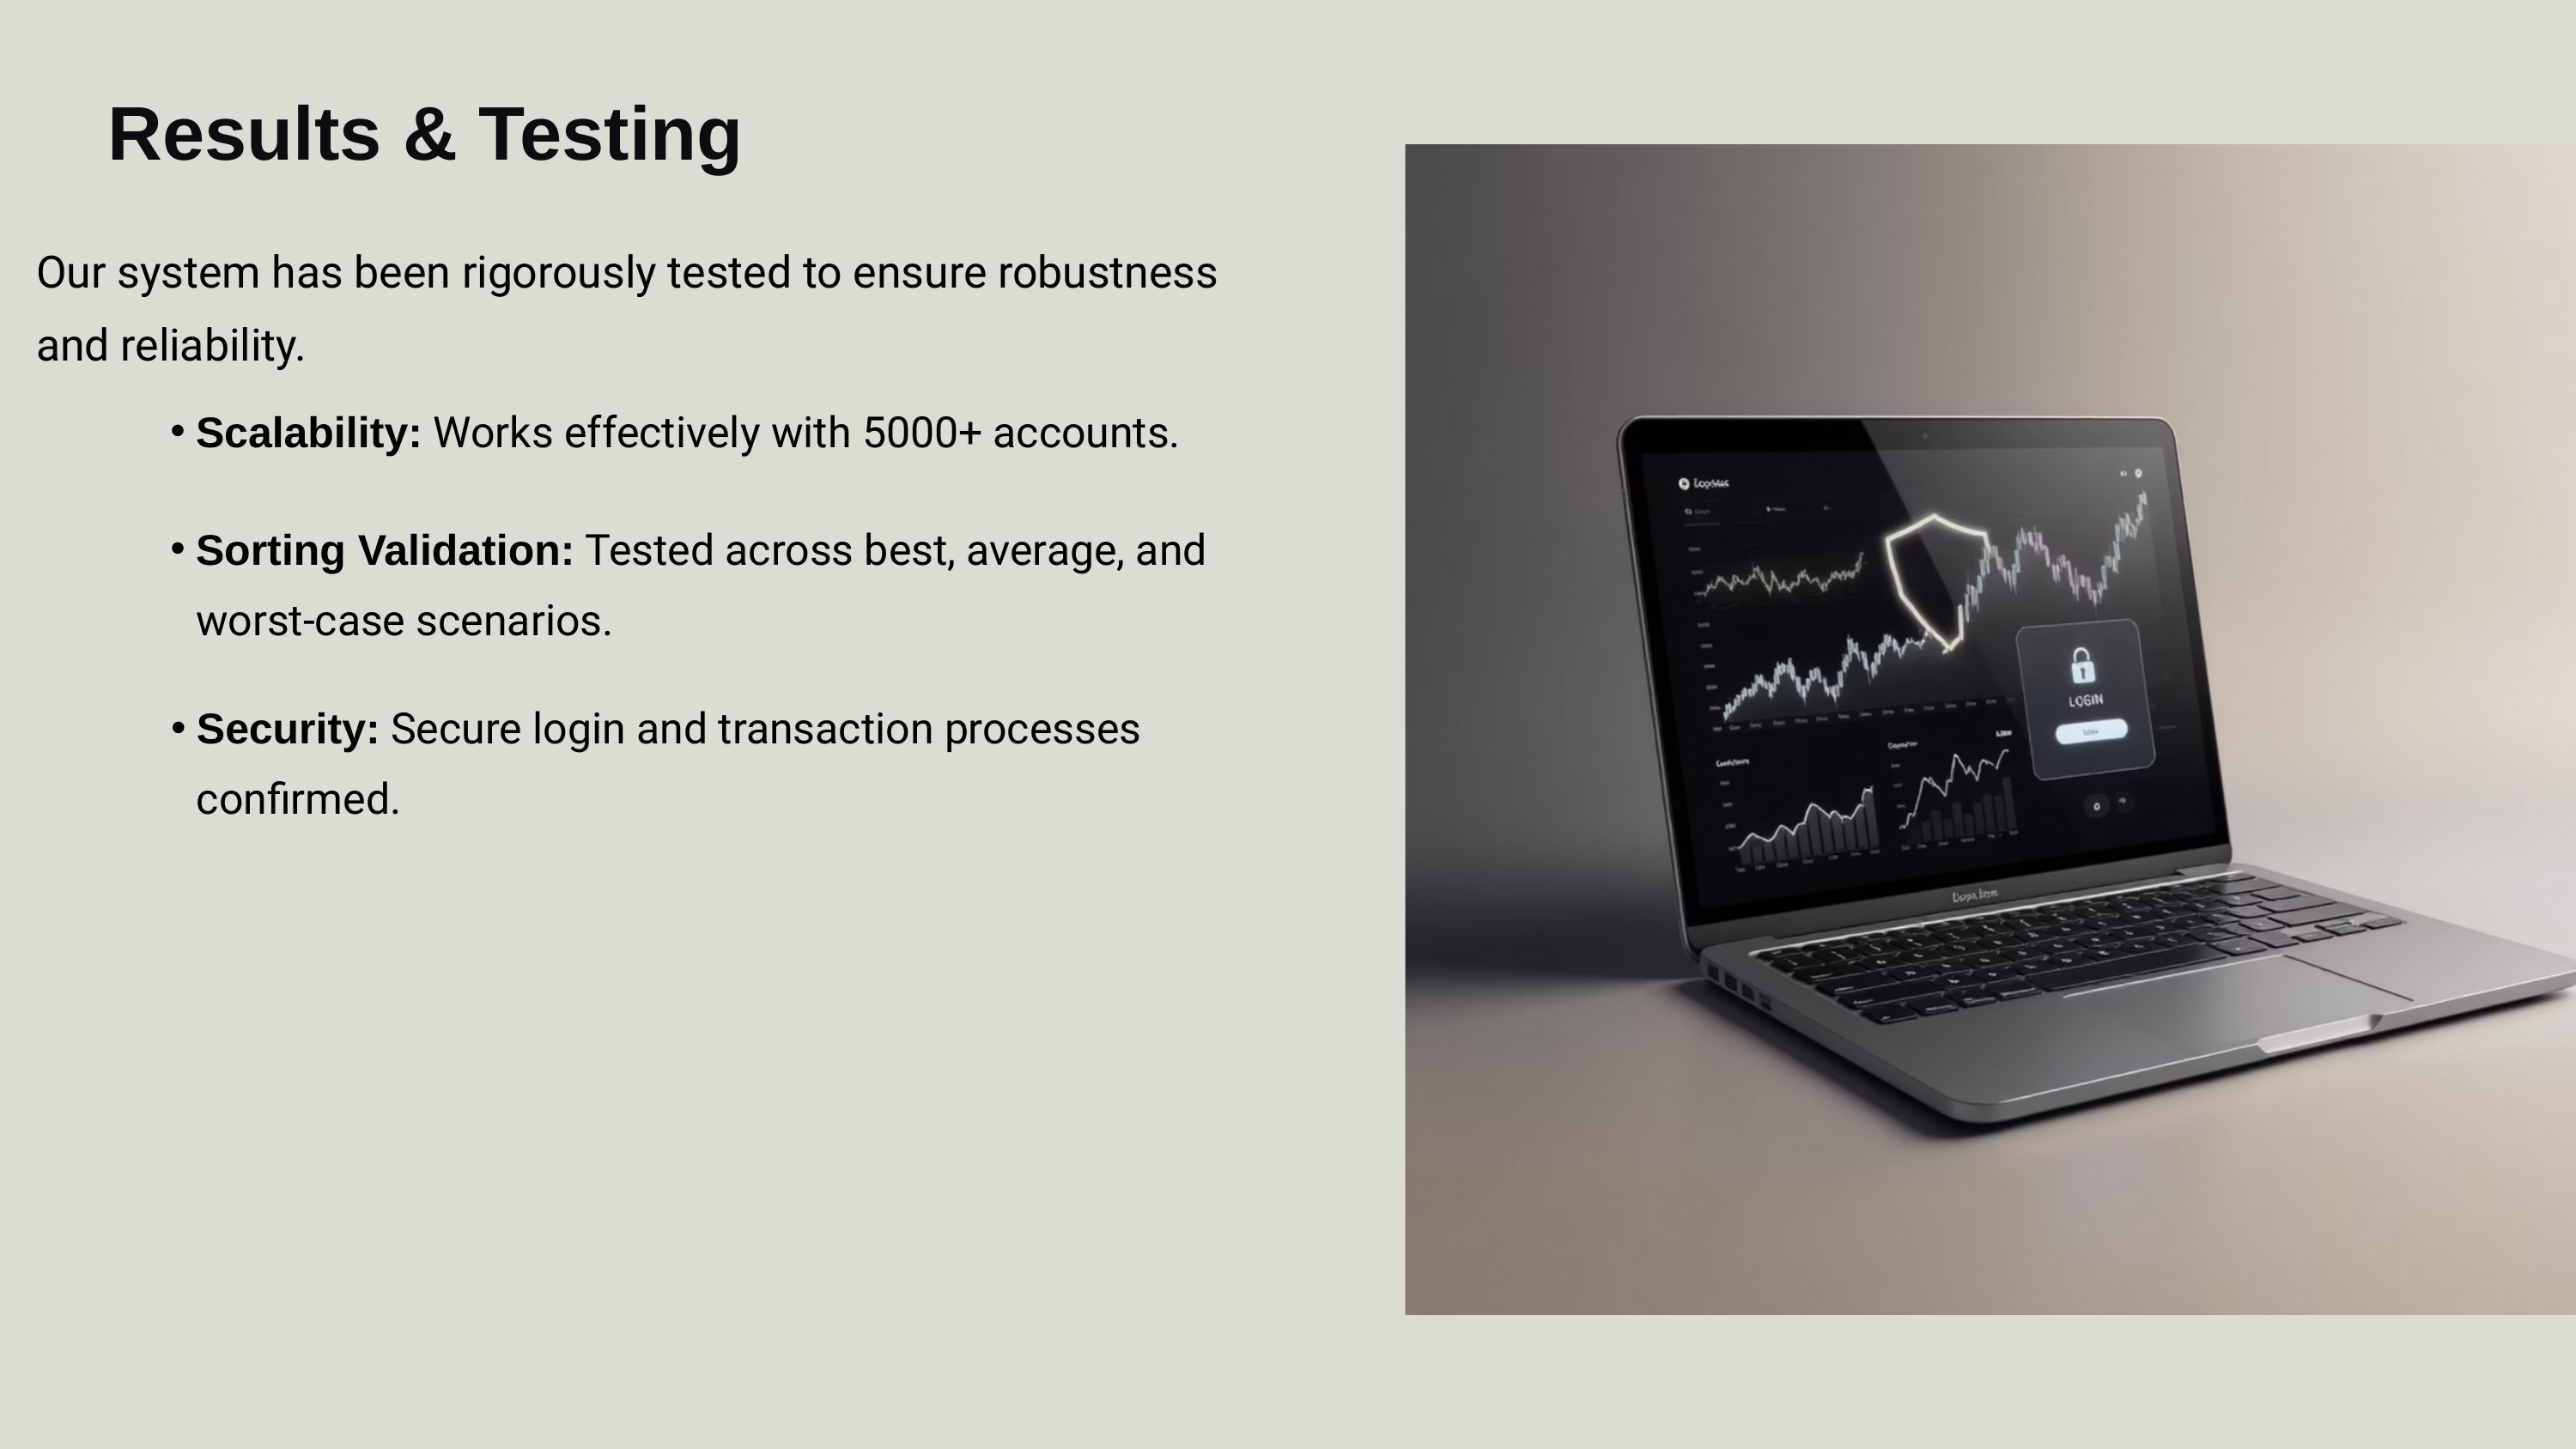

Results & Testing

Our system has been rigorously tested to ensure robustness and reliability.
Scalability: Works effectively with 5000+ accounts.
Sorting Validation: Tested across best, average, and worst-case scenarios.
Security: Secure login and transaction processes confirmed.